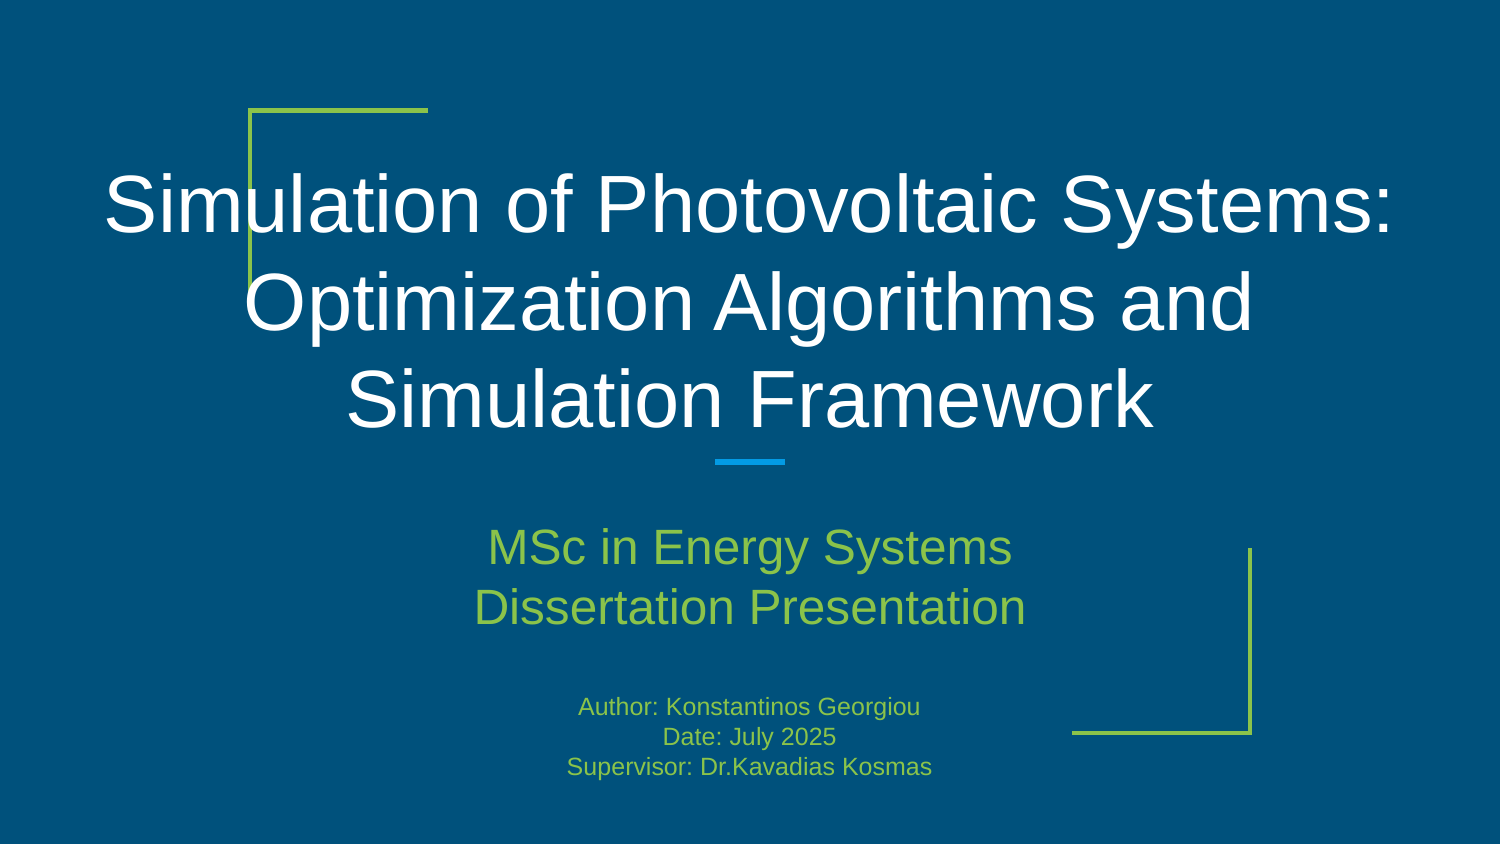

# Simulation of Photovoltaic Systems: Optimization Algorithms and Simulation Framework
MSc in Energy Systems
Dissertation Presentation

Author: Konstantinos Georgiou
Date: July 2025
Supervisor: Dr.Kavadias Kosmas